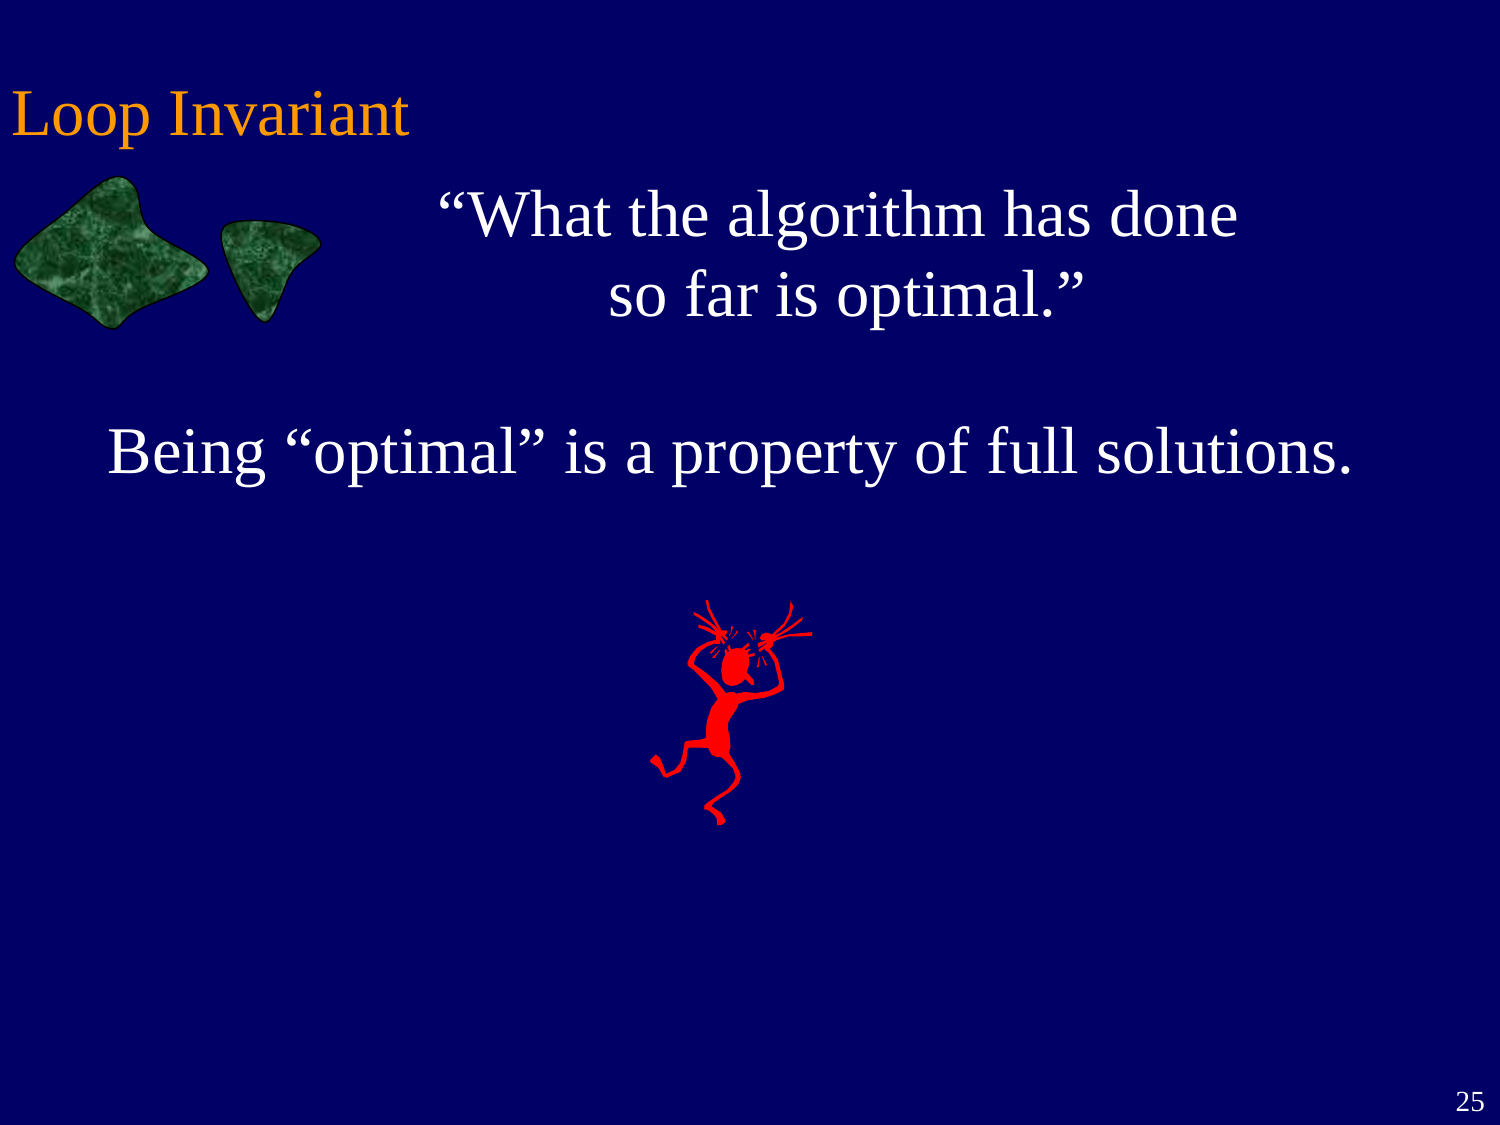

Loop Invariant

“What the algorithm has done
so far is optimal.”
Being “optimal” is a property of full solutions.